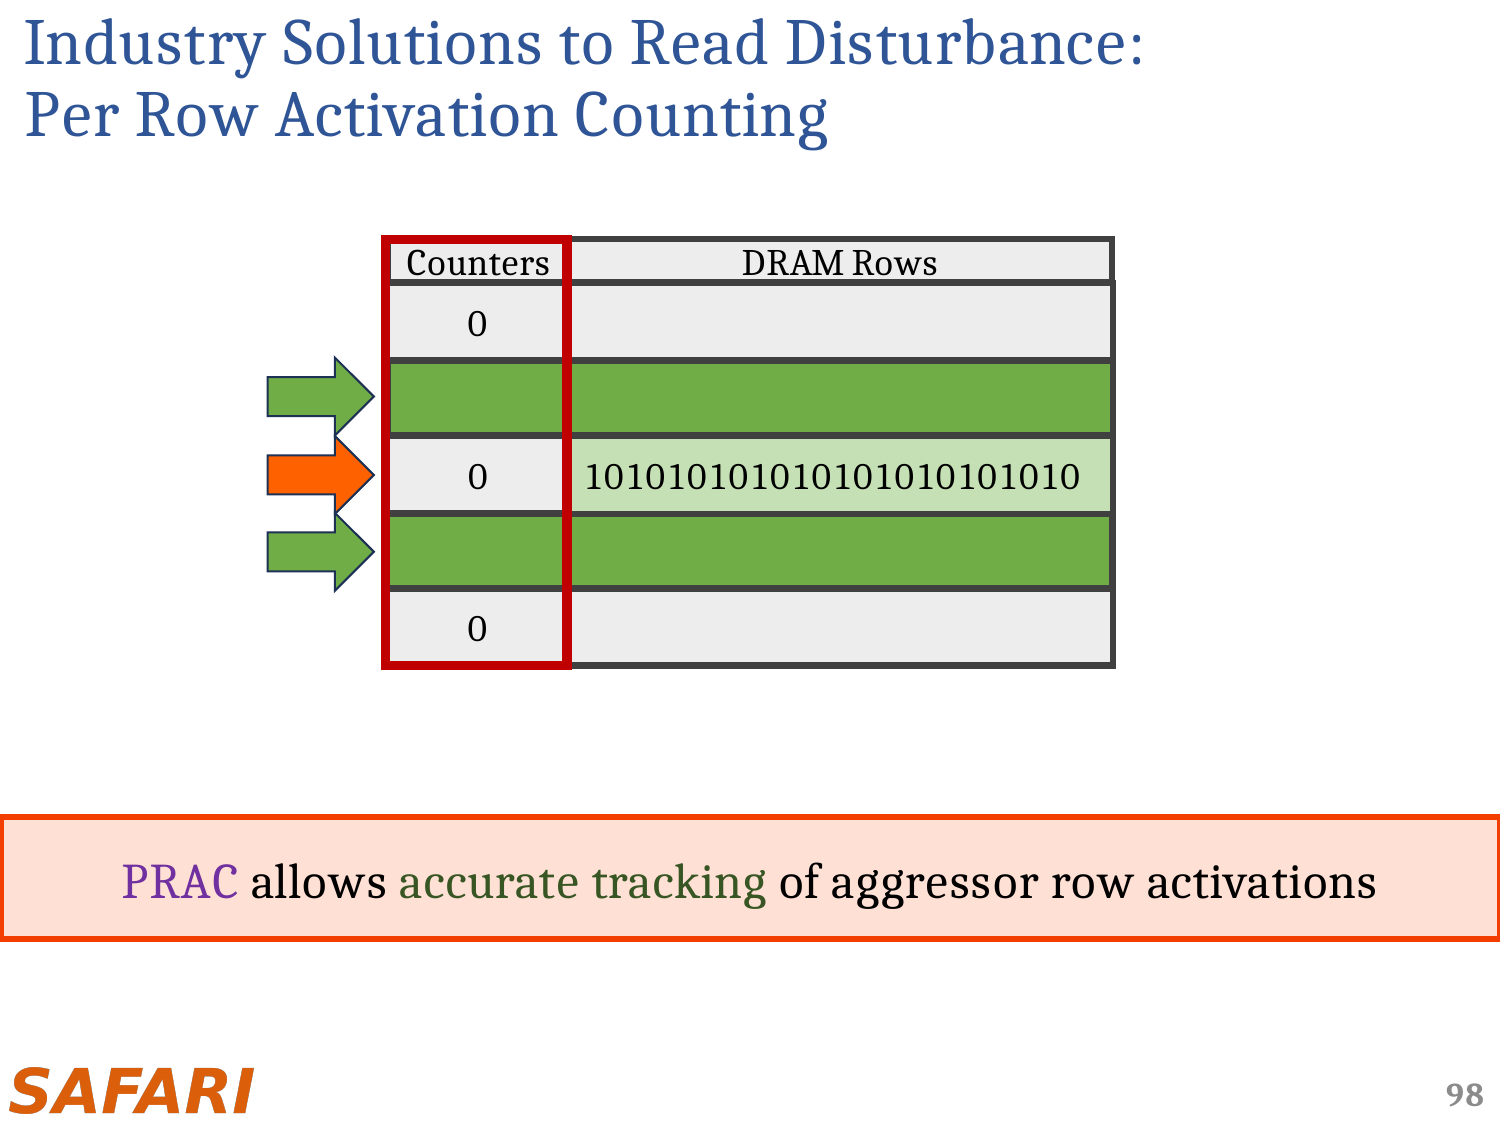

# Industry Solutions to Read Disturbance: Per Row Activation Counting

DRAM Rows
Counters

0

0
101010101010101010101010
0

0
1
2
3
4
101010101010101010101010
0
101010101010101010101010
0

PRAC allows accurate tracking of aggressor row activations

98